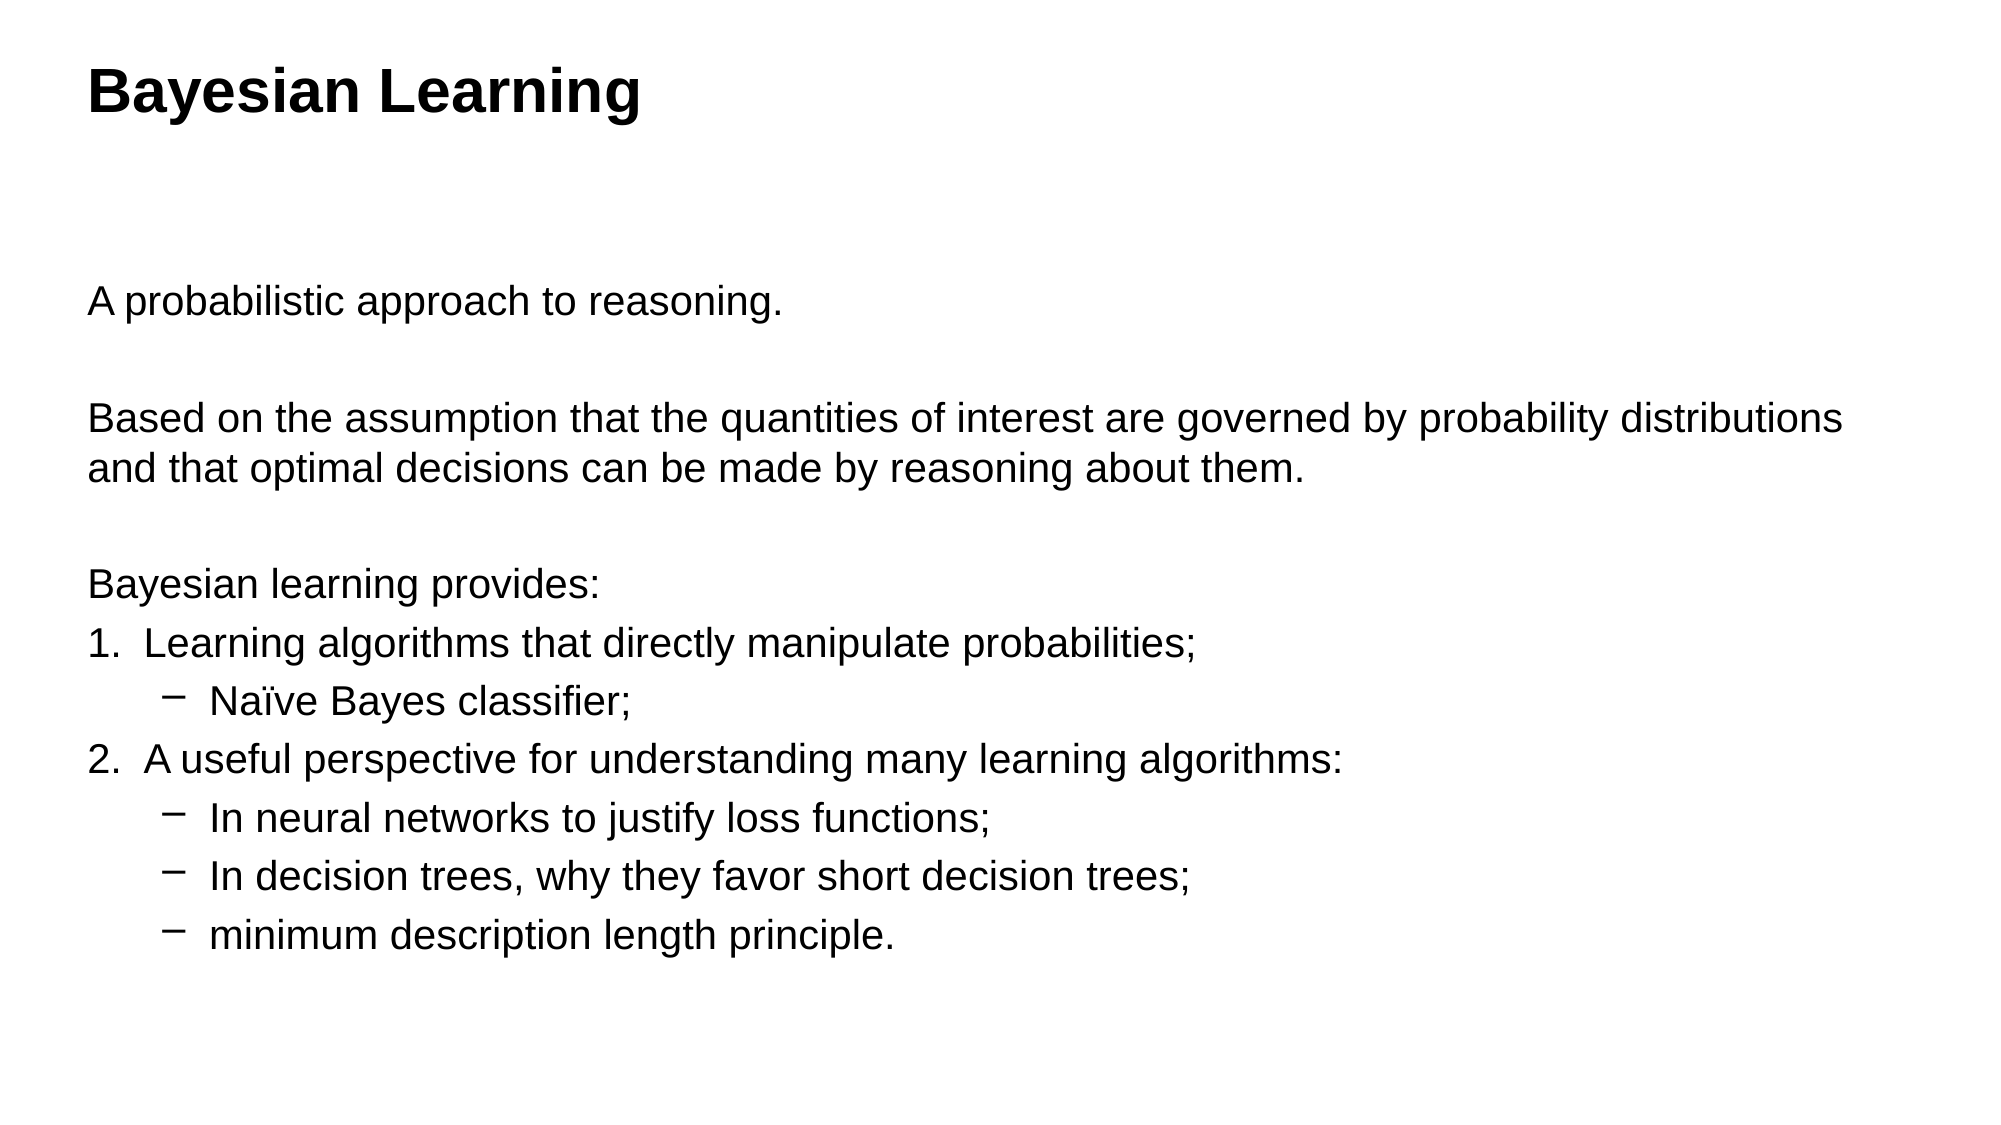

# Bayesian Learning
A probabilistic approach to reasoning.

Based on the assumption that the quantities of interest are governed by probability distributions and that optimal decisions can be made by reasoning about them.

Bayesian learning provides:
Learning algorithms that directly manipulate probabilities;
Naïve Bayes classifier;
A useful perspective for understanding many learning algorithms:
In neural networks to justify loss functions;
In decision trees, why they favor short decision trees;
minimum description length principle.